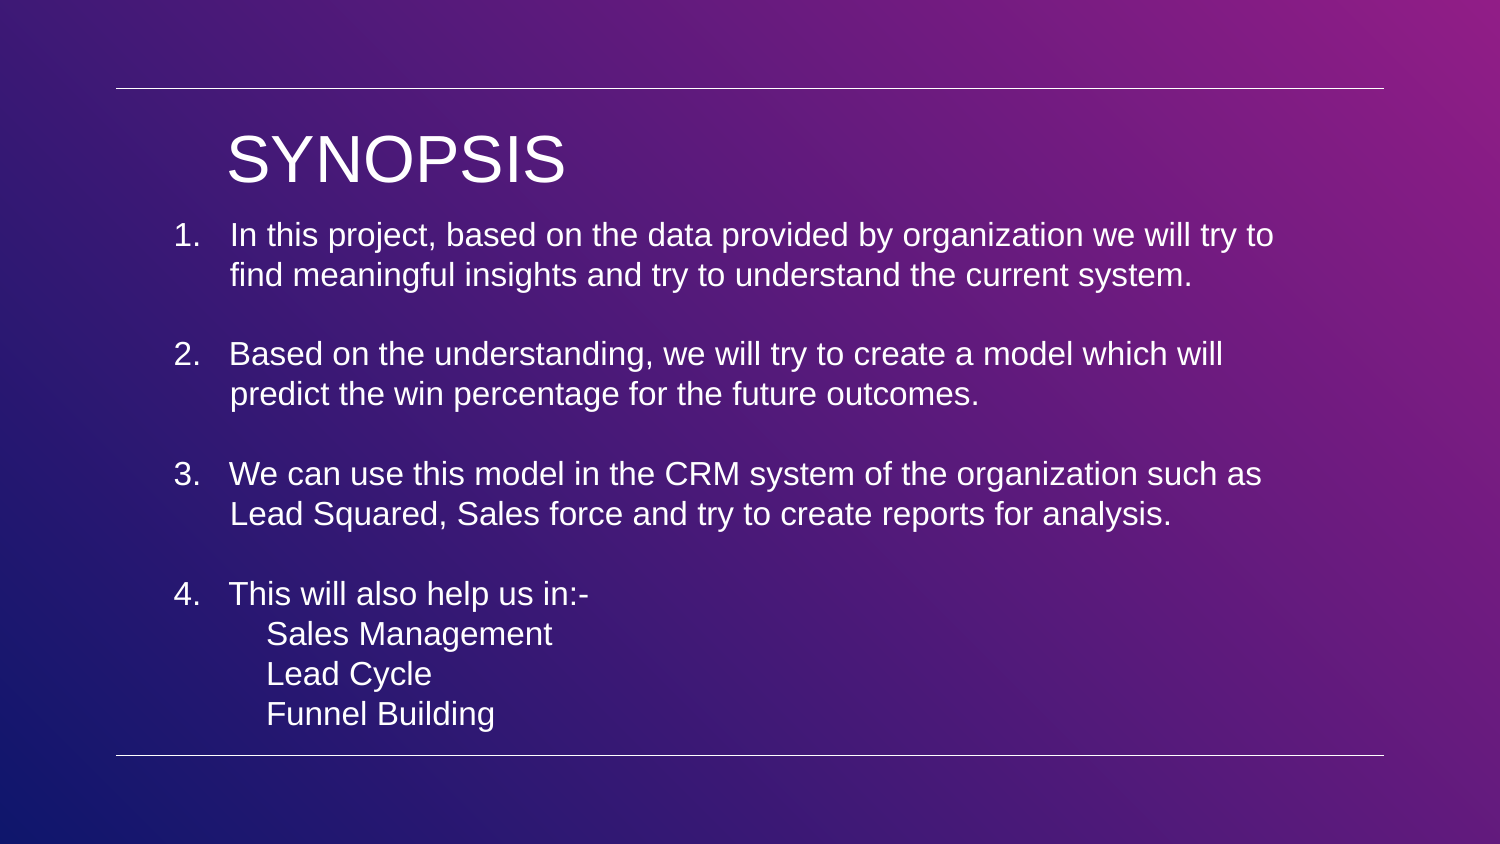

# SYNOPSIS
In this project, based on the data provided by organization we will try to find meaningful insights and try to understand the current system.

2.   Based on the understanding, we will try to create a model which will predict the win percentage for the future outcomes.

3.   We can use this model in the CRM system of the organization such as     Lead Squared, Sales force and try to create reports for analysis.

4.   This will also help us in:-
          Sales Management
          Lead Cycle
          Funnel Building